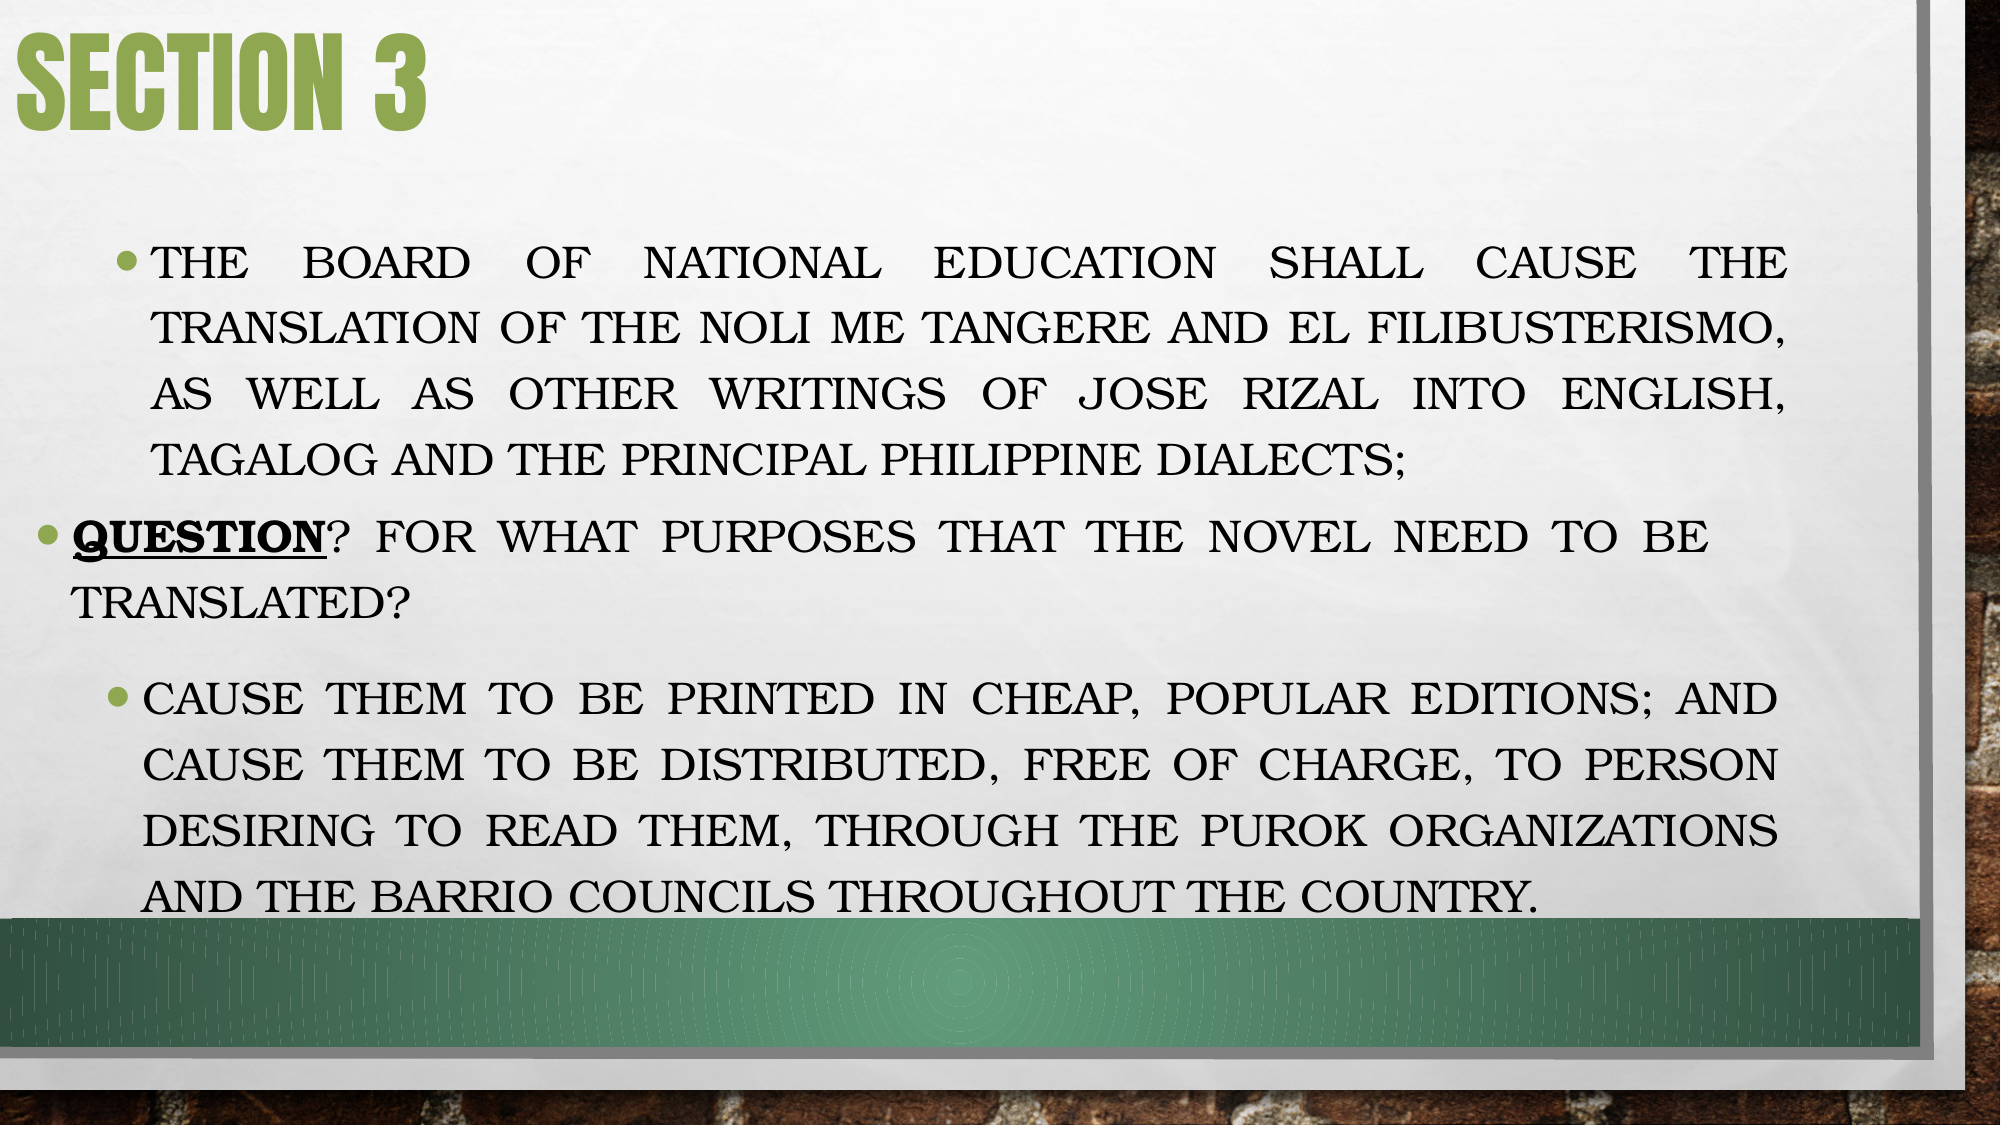

# SECTION 3
The Board of National Education shall cause the translation of the Noli Me Tangere and El Filibusterismo, as well as other writings of Jose Rizal into English, Tagalog and the principal Philippine dialects;
Question? For what purposes that the novel need to be translated?
cause them to be printed in cheap, popular editions; and cause them to be distributed, free of charge, to person desiring to read them, through the purok organizations and the barrio councils throughout the country.